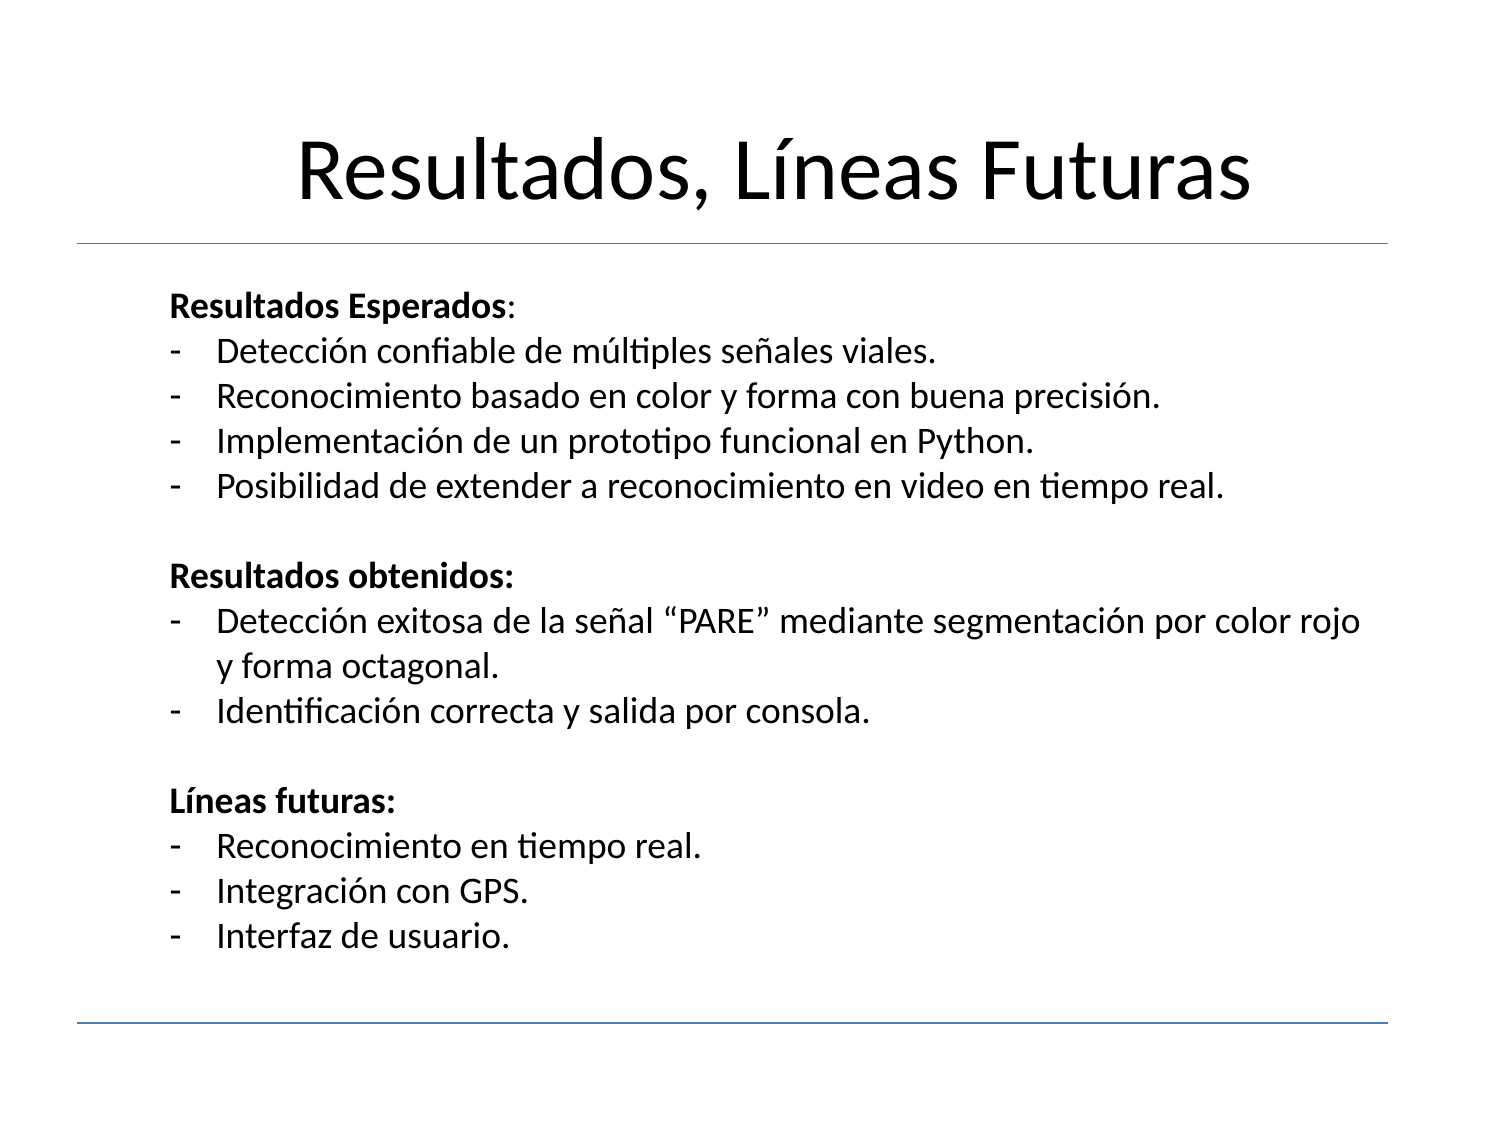

Resultados, Líneas Futuras
Resultados Esperados:
Detección confiable de múltiples señales viales.
Reconocimiento basado en color y forma con buena precisión.
Implementación de un prototipo funcional en Python.
Posibilidad de extender a reconocimiento en video en tiempo real.

Resultados obtenidos:
Detección exitosa de la señal “PARE” mediante segmentación por color rojo y forma octagonal.
Identificación correcta y salida por consola.

Líneas futuras:
Reconocimiento en tiempo real.
Integración con GPS.
Interfaz de usuario.